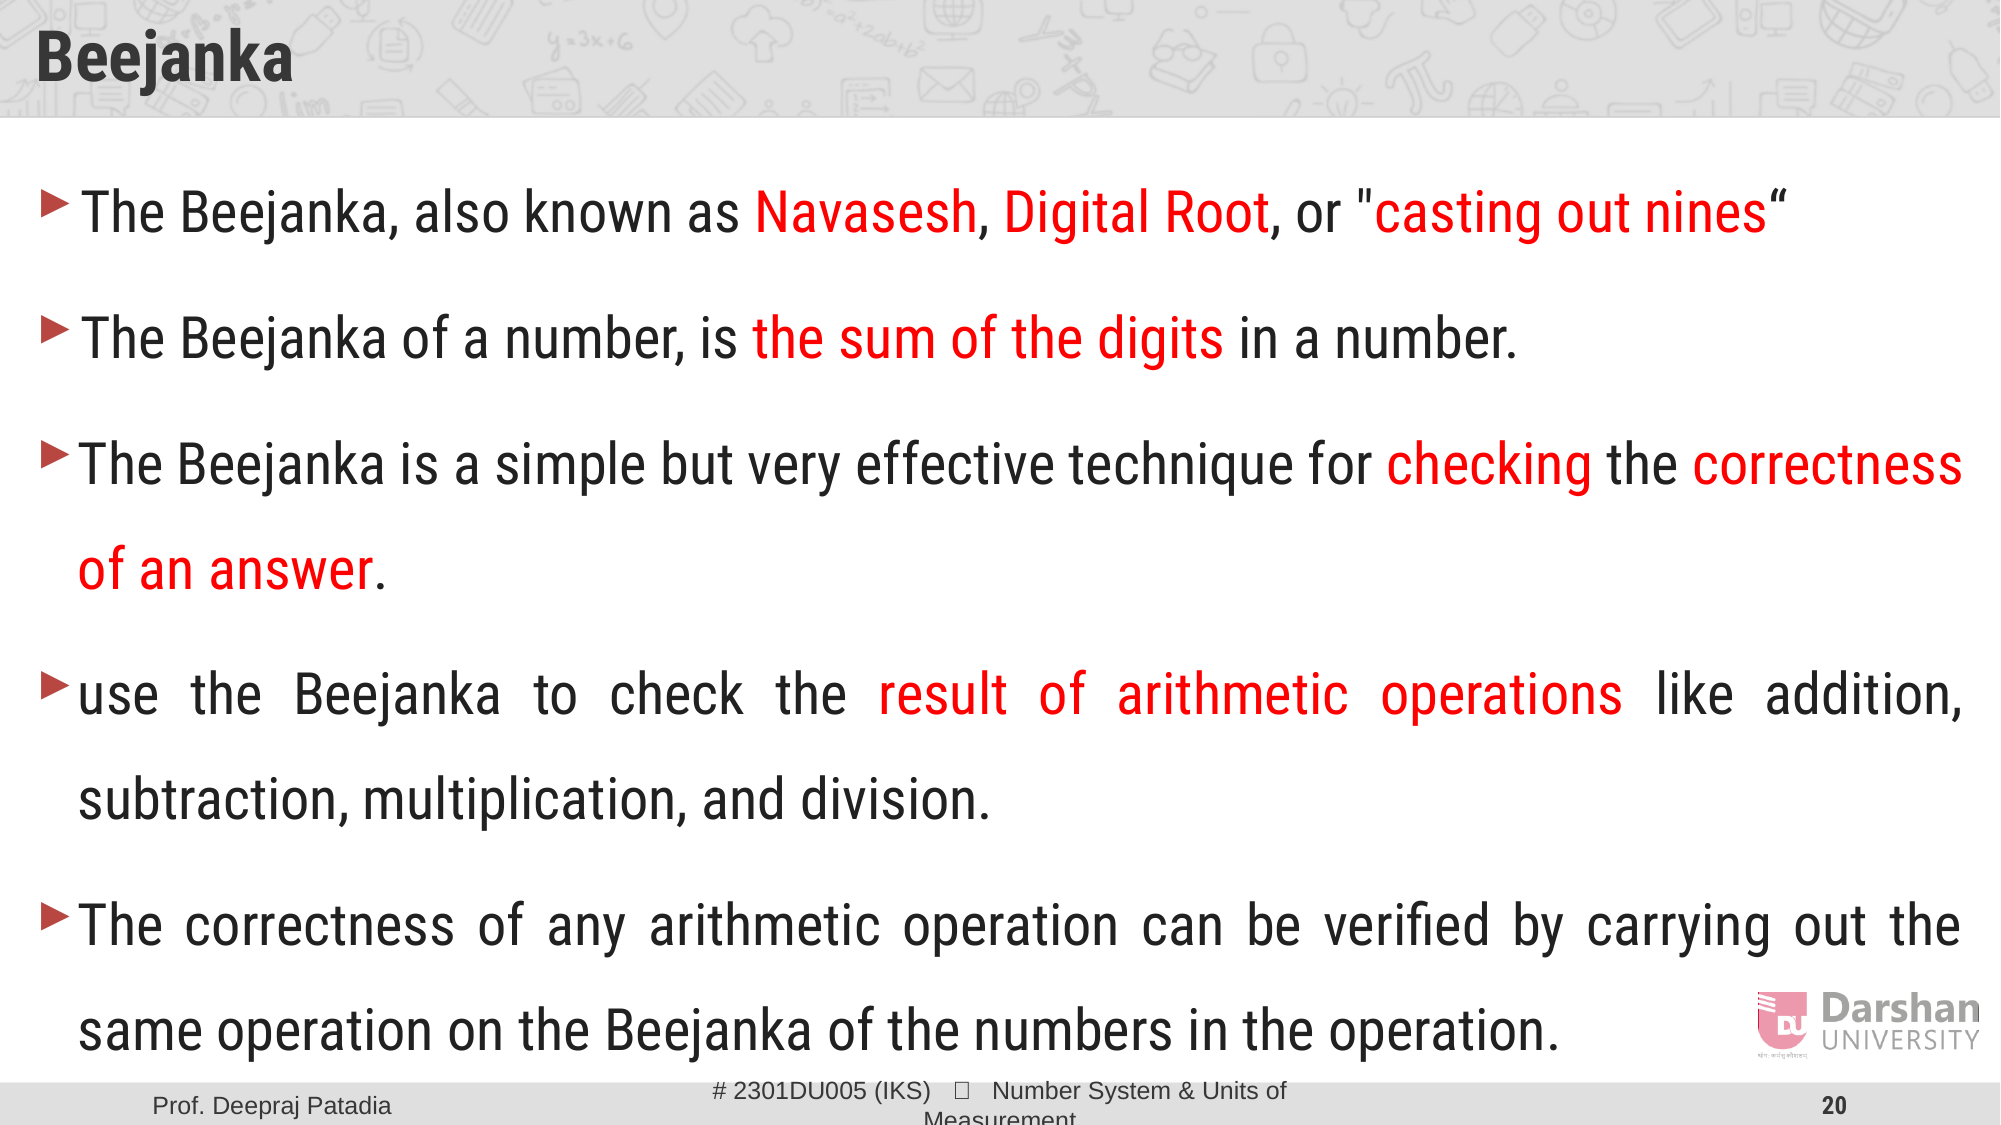

# Beejanka
The Beejanka, also known as Navasesh, Digital Root, or "casting out nines“
The Beejanka of a number, is the sum of the digits in a number.
The Beejanka is a simple but very effective technique for checking the correctness of an answer.
use the Beejanka to check the result of arithmetic operations like addition, subtraction, multiplication, and division.
The correctness of any arithmetic operation can be verified by carrying out the same operation on the Beejanka of the numbers in the operation.